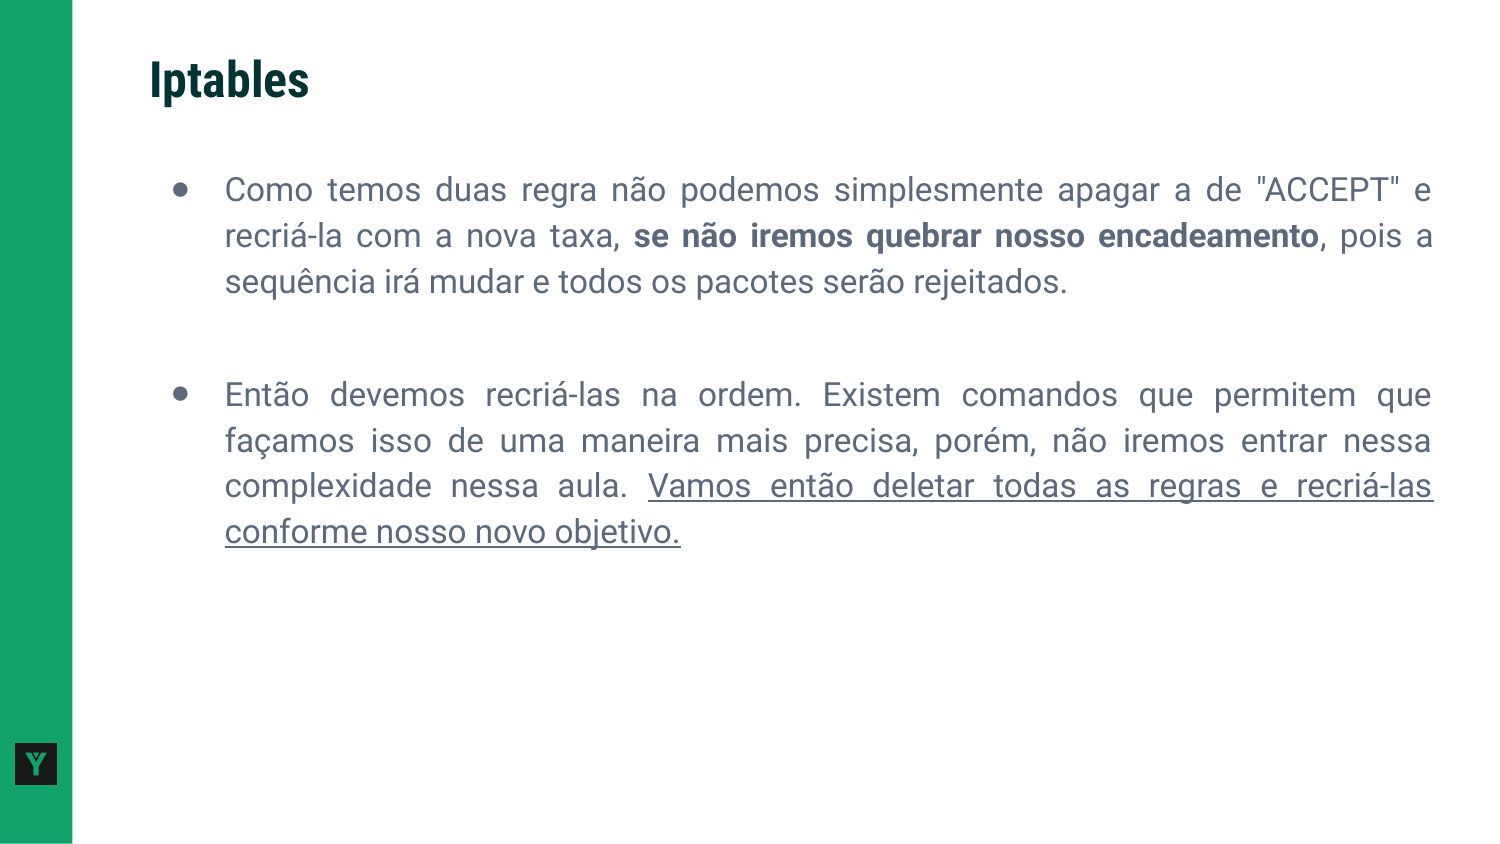

# Iptables
Como temos duas regra não podemos simplesmente apagar a de "ACCEPT" e recriá-la com a nova taxa, se não iremos quebrar nosso encadeamento, pois a sequência irá mudar e todos os pacotes serão rejeitados.

Então devemos recriá-las na ordem. Existem comandos que permitem que façamos isso de uma maneira mais precisa, porém, não iremos entrar nessa complexidade nessa aula. Vamos então deletar todas as regras e recriá-las conforme nosso novo objetivo.